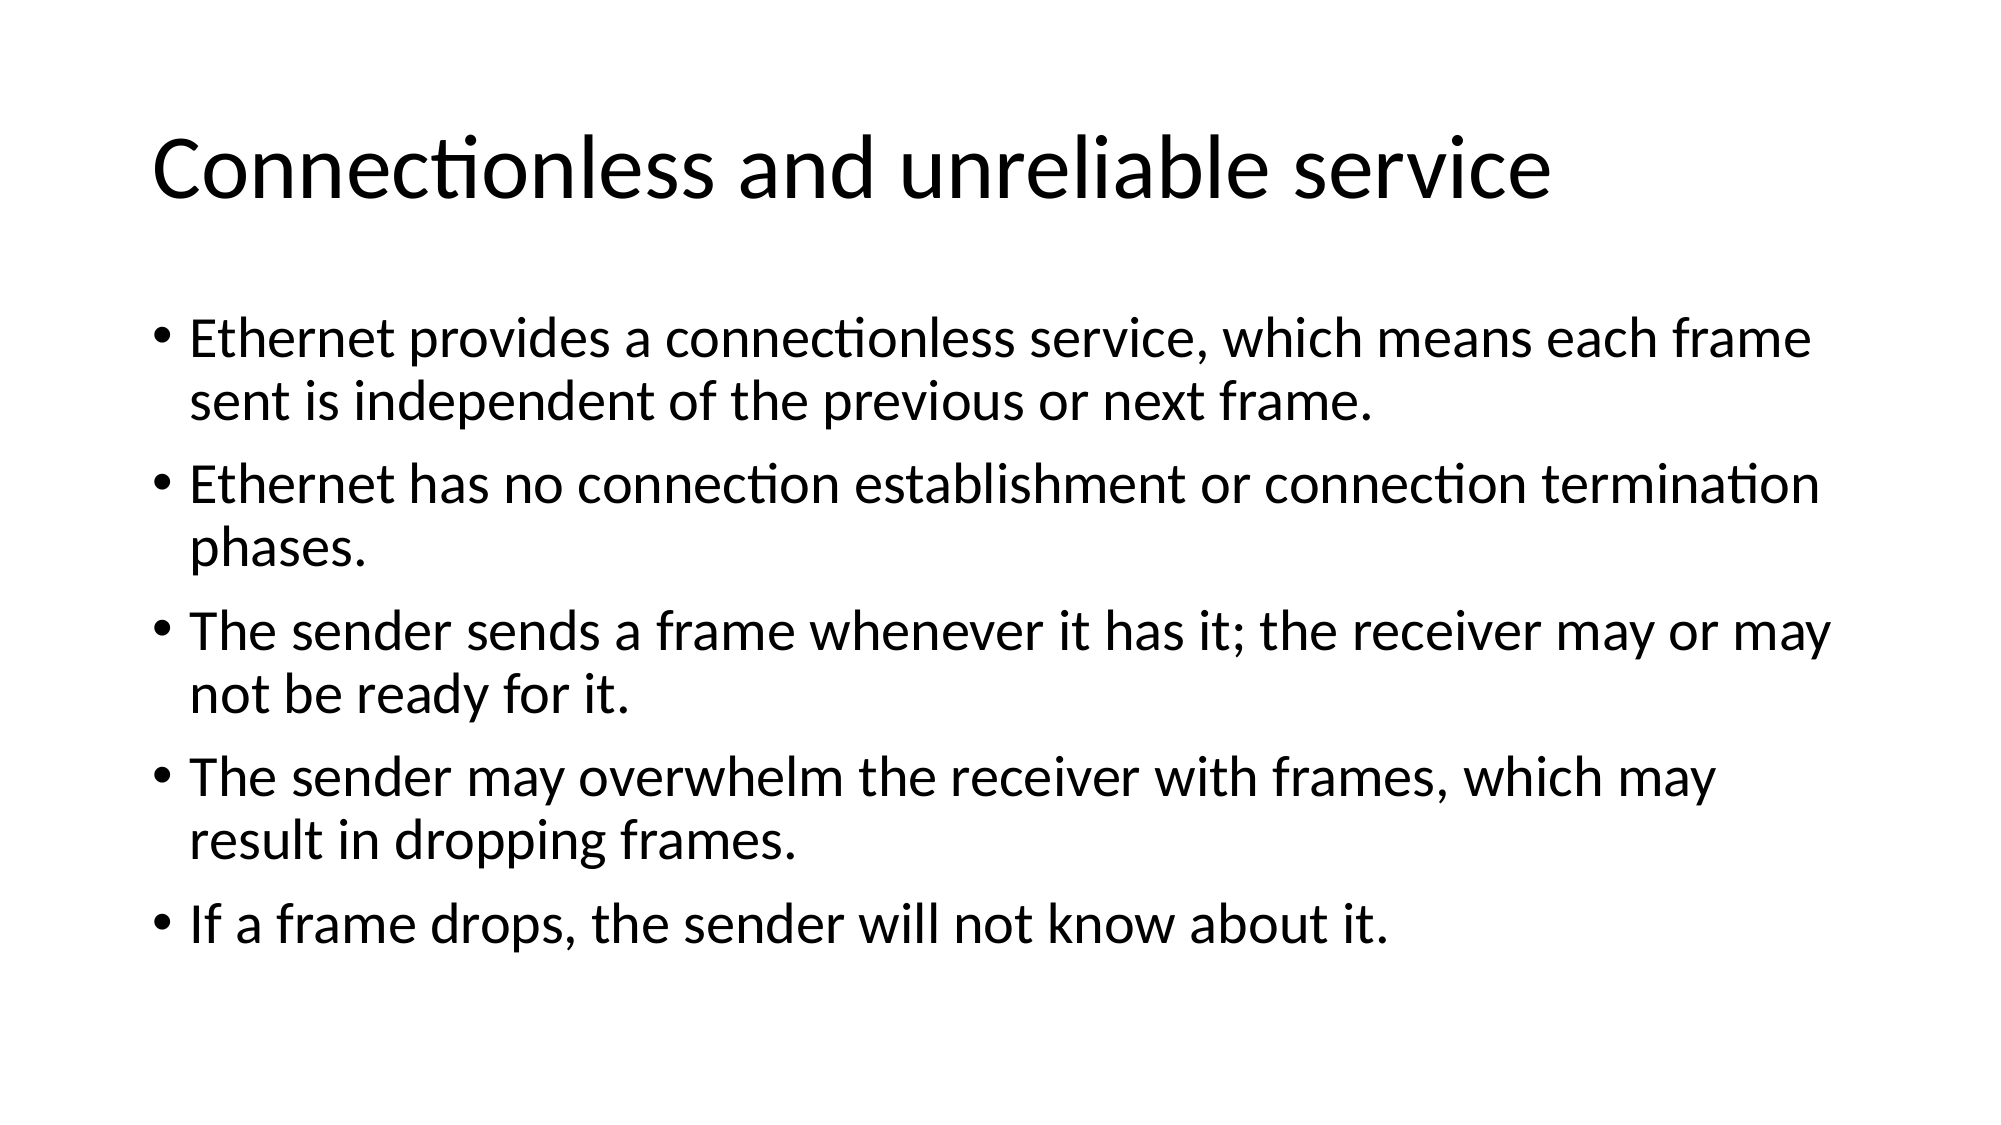

# Connectionless and unreliable service
Ethernet provides a connectionless service, which means each frame sent is independent of the previous or next frame.
Ethernet has no connection establishment or connection termination phases.
The sender sends a frame whenever it has it; the receiver may or may not be ready for it.
The sender may overwhelm the receiver with frames, which may result in dropping frames.
If a frame drops, the sender will not know about it.